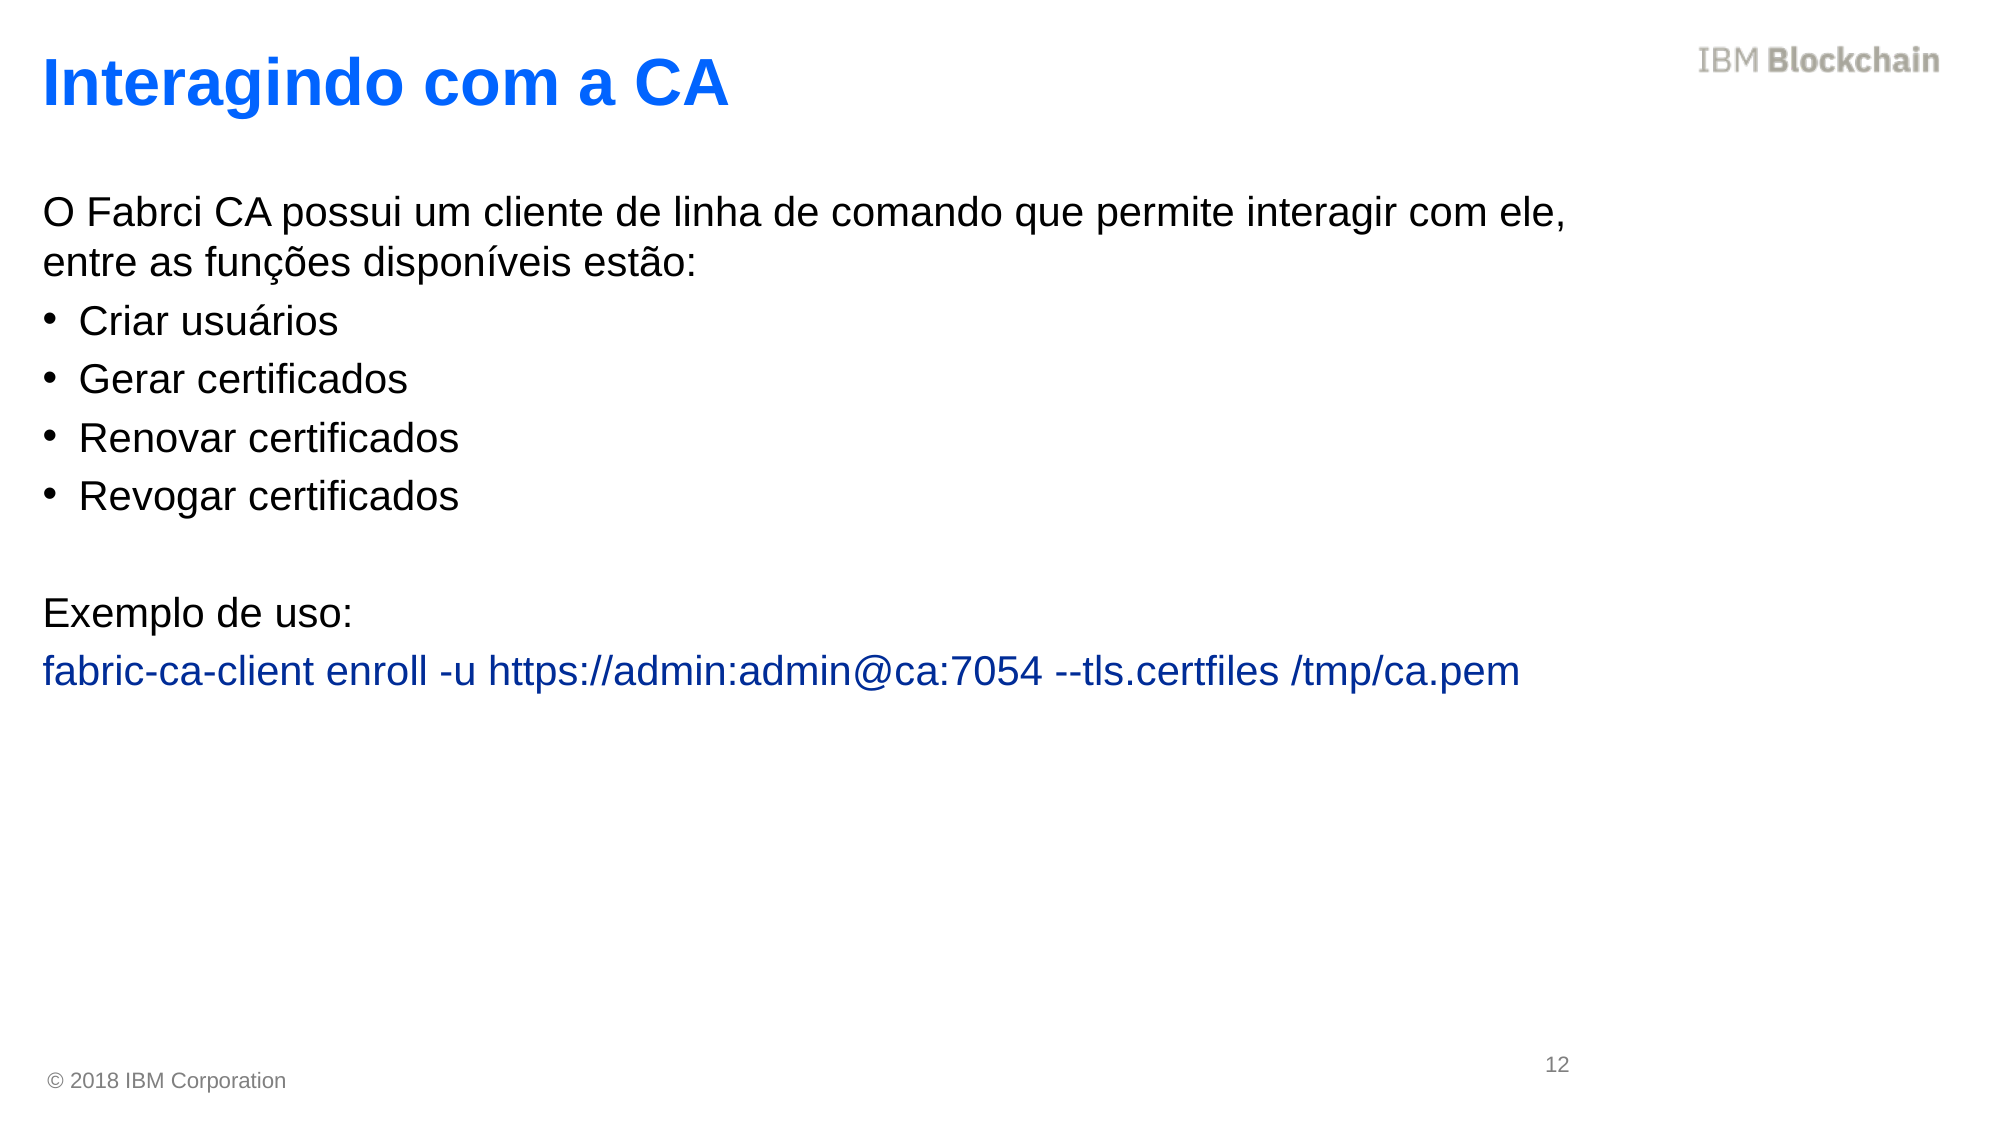

Interagindo com a CA
O Fabrci CA possui um cliente de linha de comando que permite interagir com ele, entre as funções disponíveis estão:
Criar usuários
Gerar certificados
Renovar certificados
Revogar certificados

Exemplo de uso:
fabric-ca-client enroll -u https://admin:admin@ca:7054 --tls.certfiles /tmp/ca.pem

12